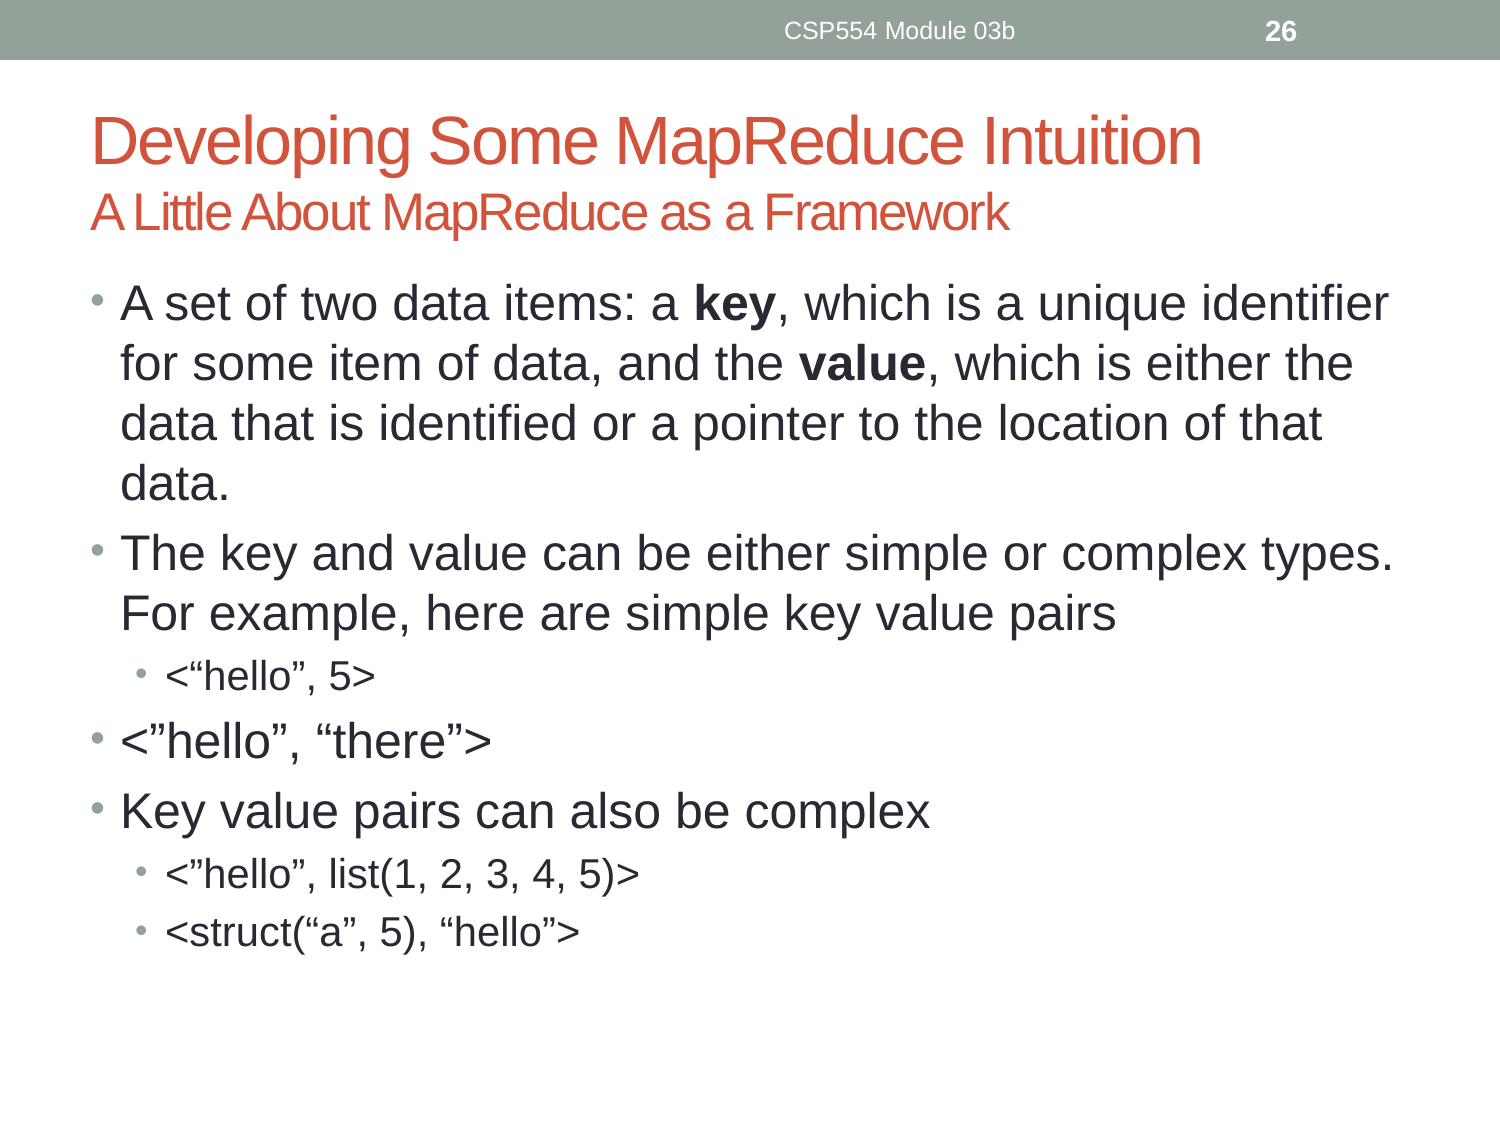

CSP554 Module 03b
26
# Developing Some MapReduce Intuition A Little About MapReduce as a Framework
A set of two data items: a key, which is a unique identifier for some item of data, and the value, which is either the data that is identified or a pointer to the location of that data.
The key and value can be either simple or complex types. For example, here are simple key value pairs
<“hello”, 5>
<”hello”, “there”>
Key value pairs can also be complex
<”hello”, list(1, 2, 3, 4, 5)>
<struct(“a”, 5), “hello”>